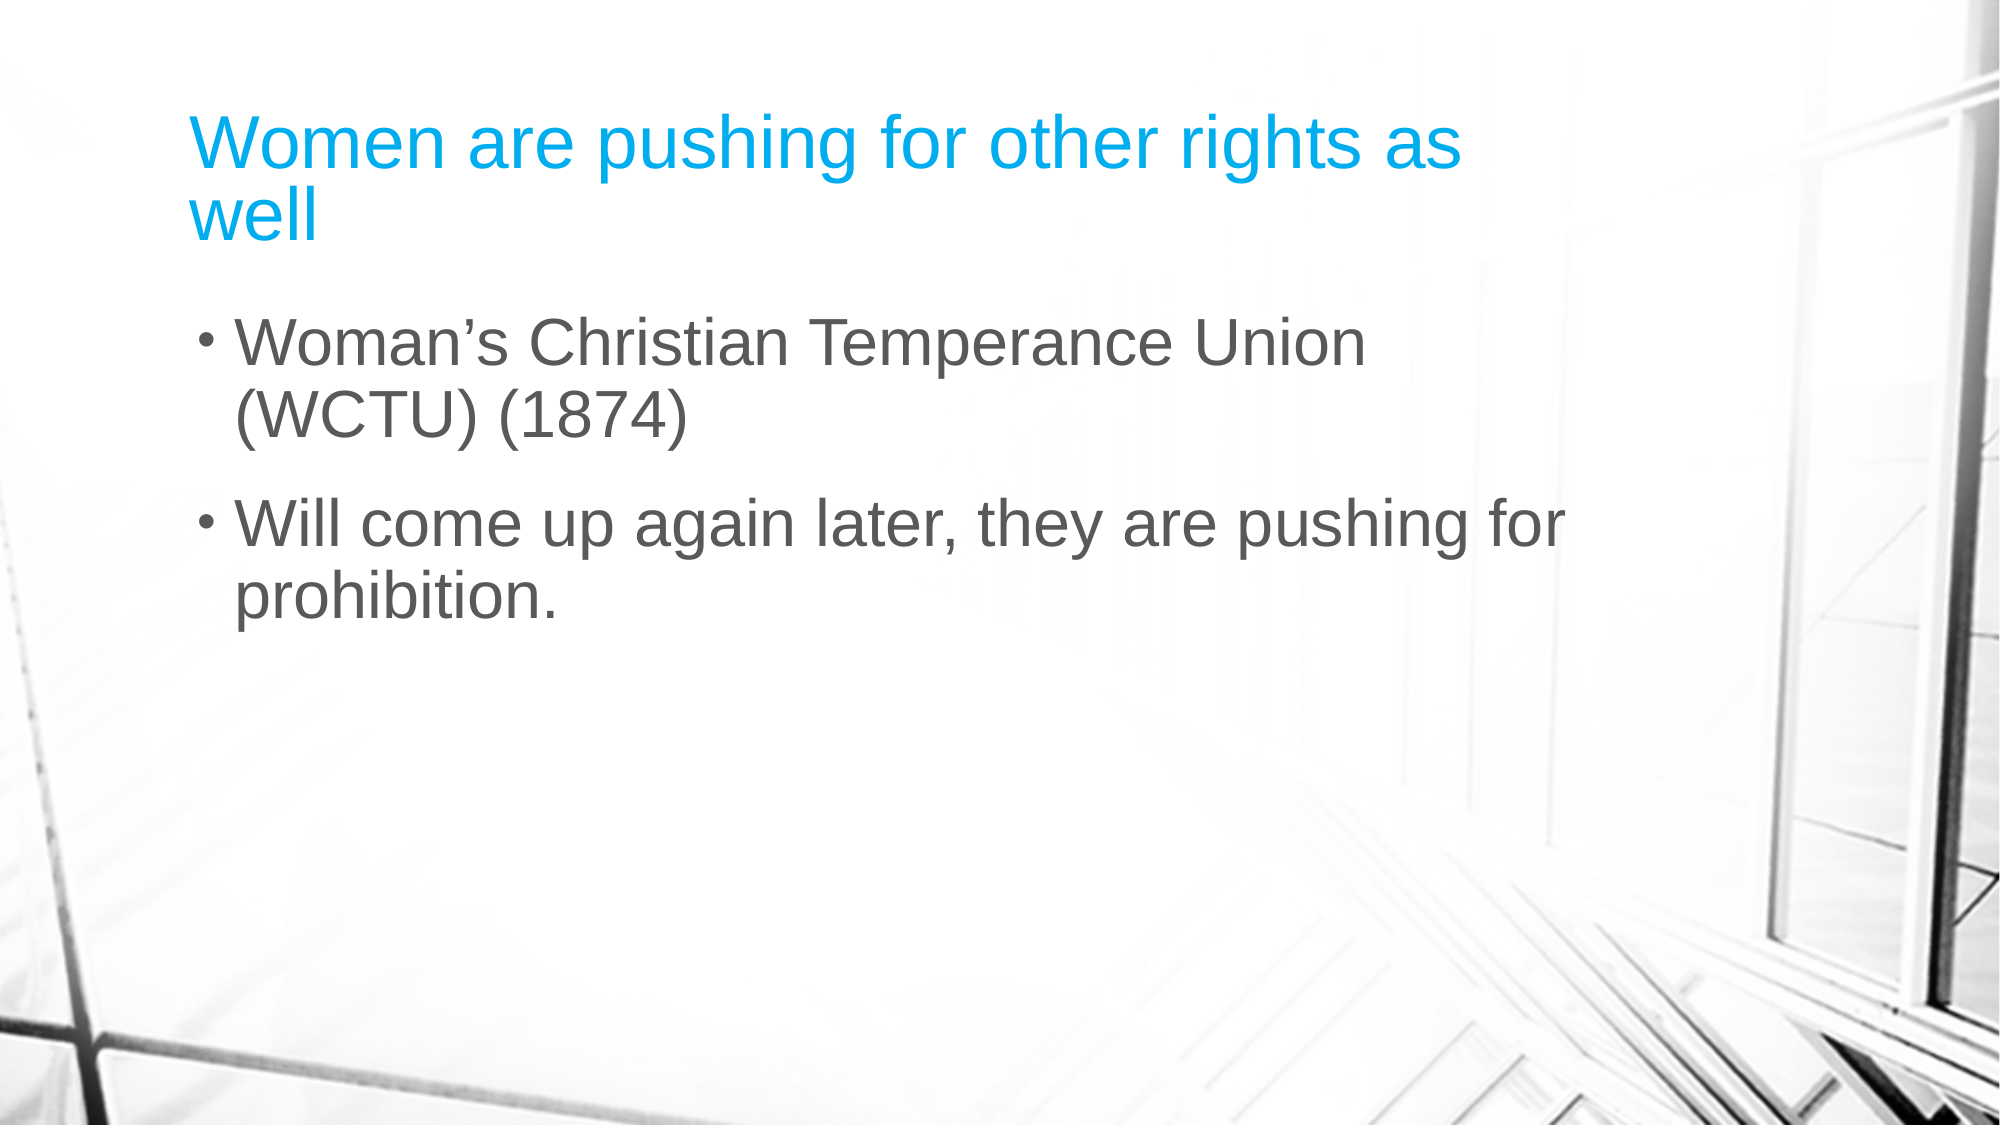

# Women are pushing for other rights as well
Woman’s Christian Temperance Union (WCTU) (1874)
Will come up again later, they are pushing for prohibition.